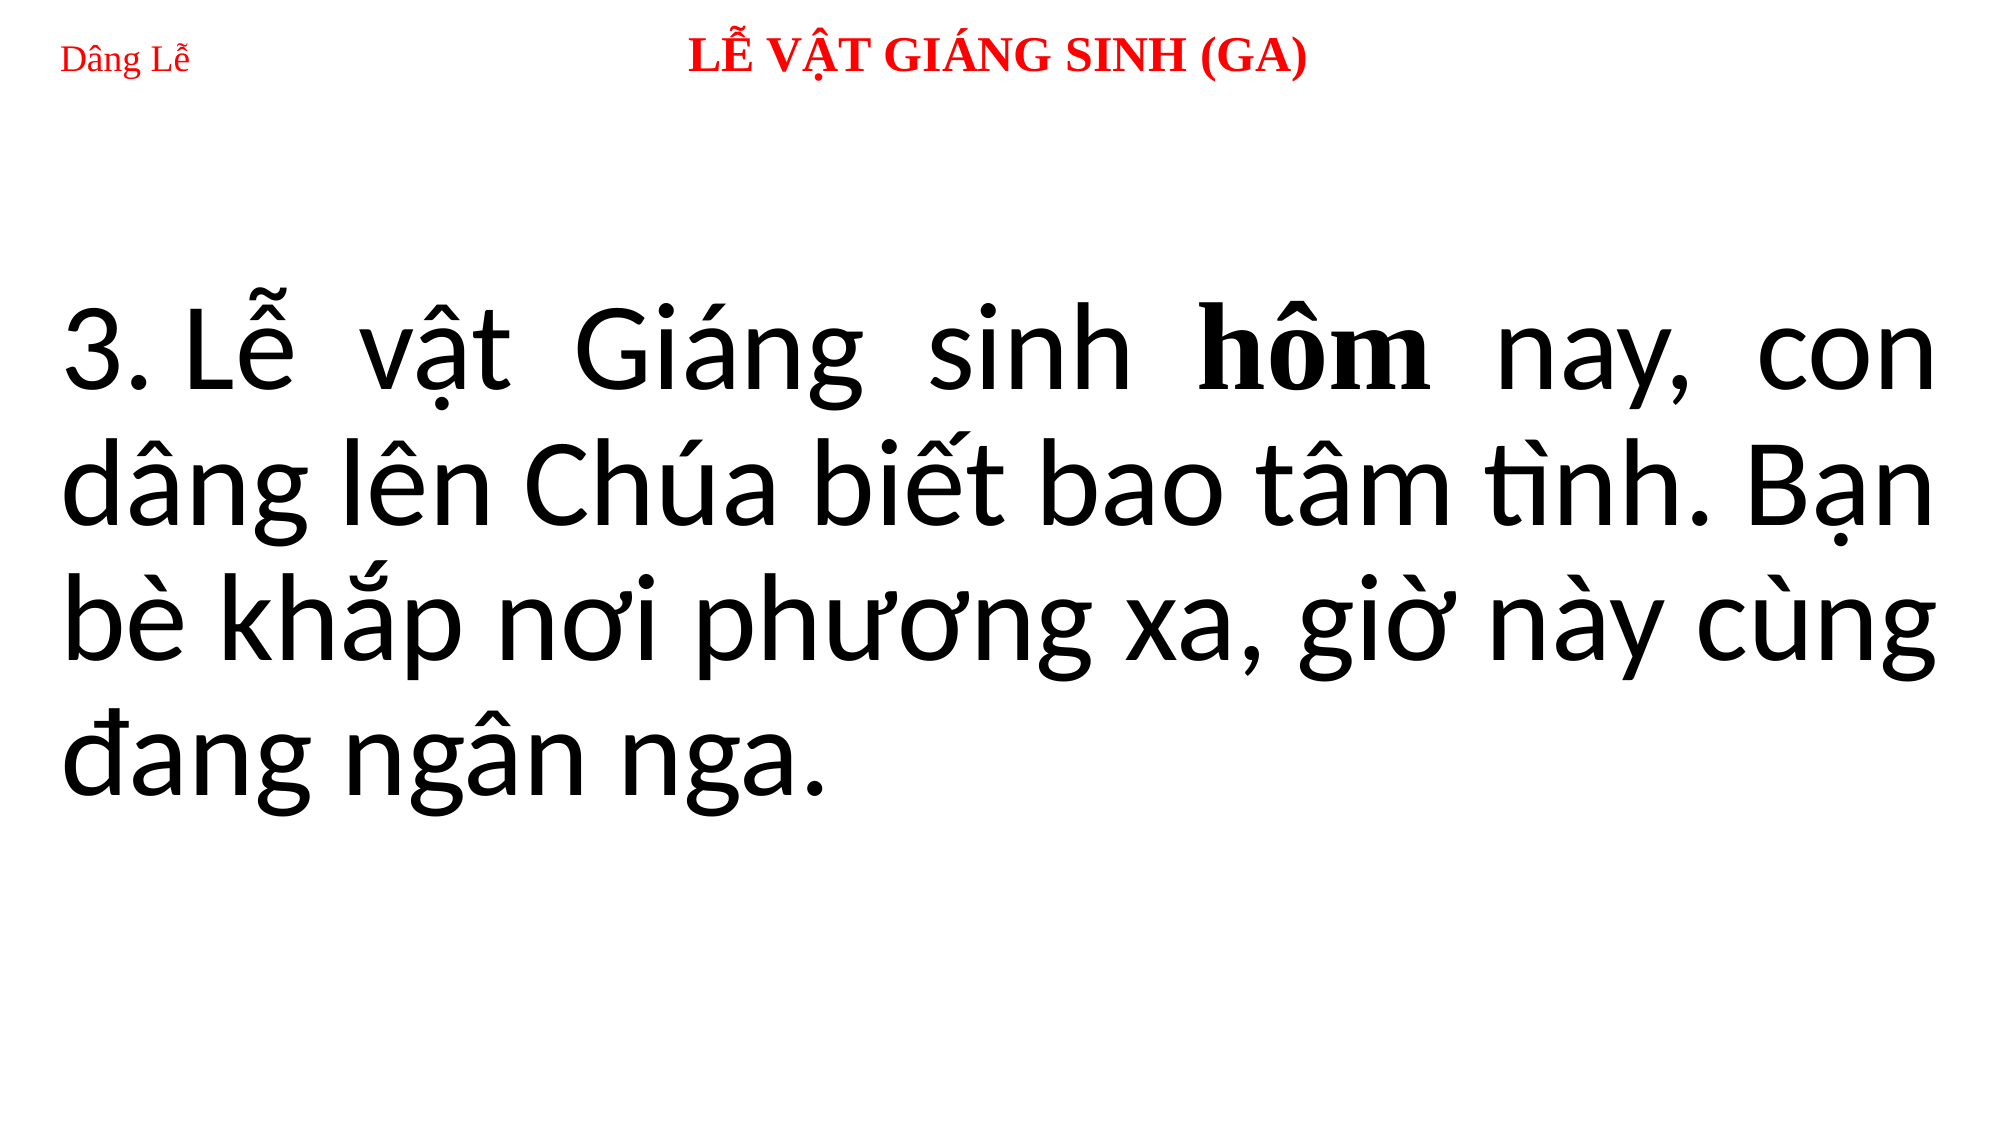

# Dâng Lễ                          	    	   LỄ VẬT GIÁNG SINH (GA)
3. Lễ vật Giáng sinh hôm nay, con dâng lên Chúa biết bao tâm tình. Bạn bè khắp nơi phương xa, giờ này cùng đang ngân nga.